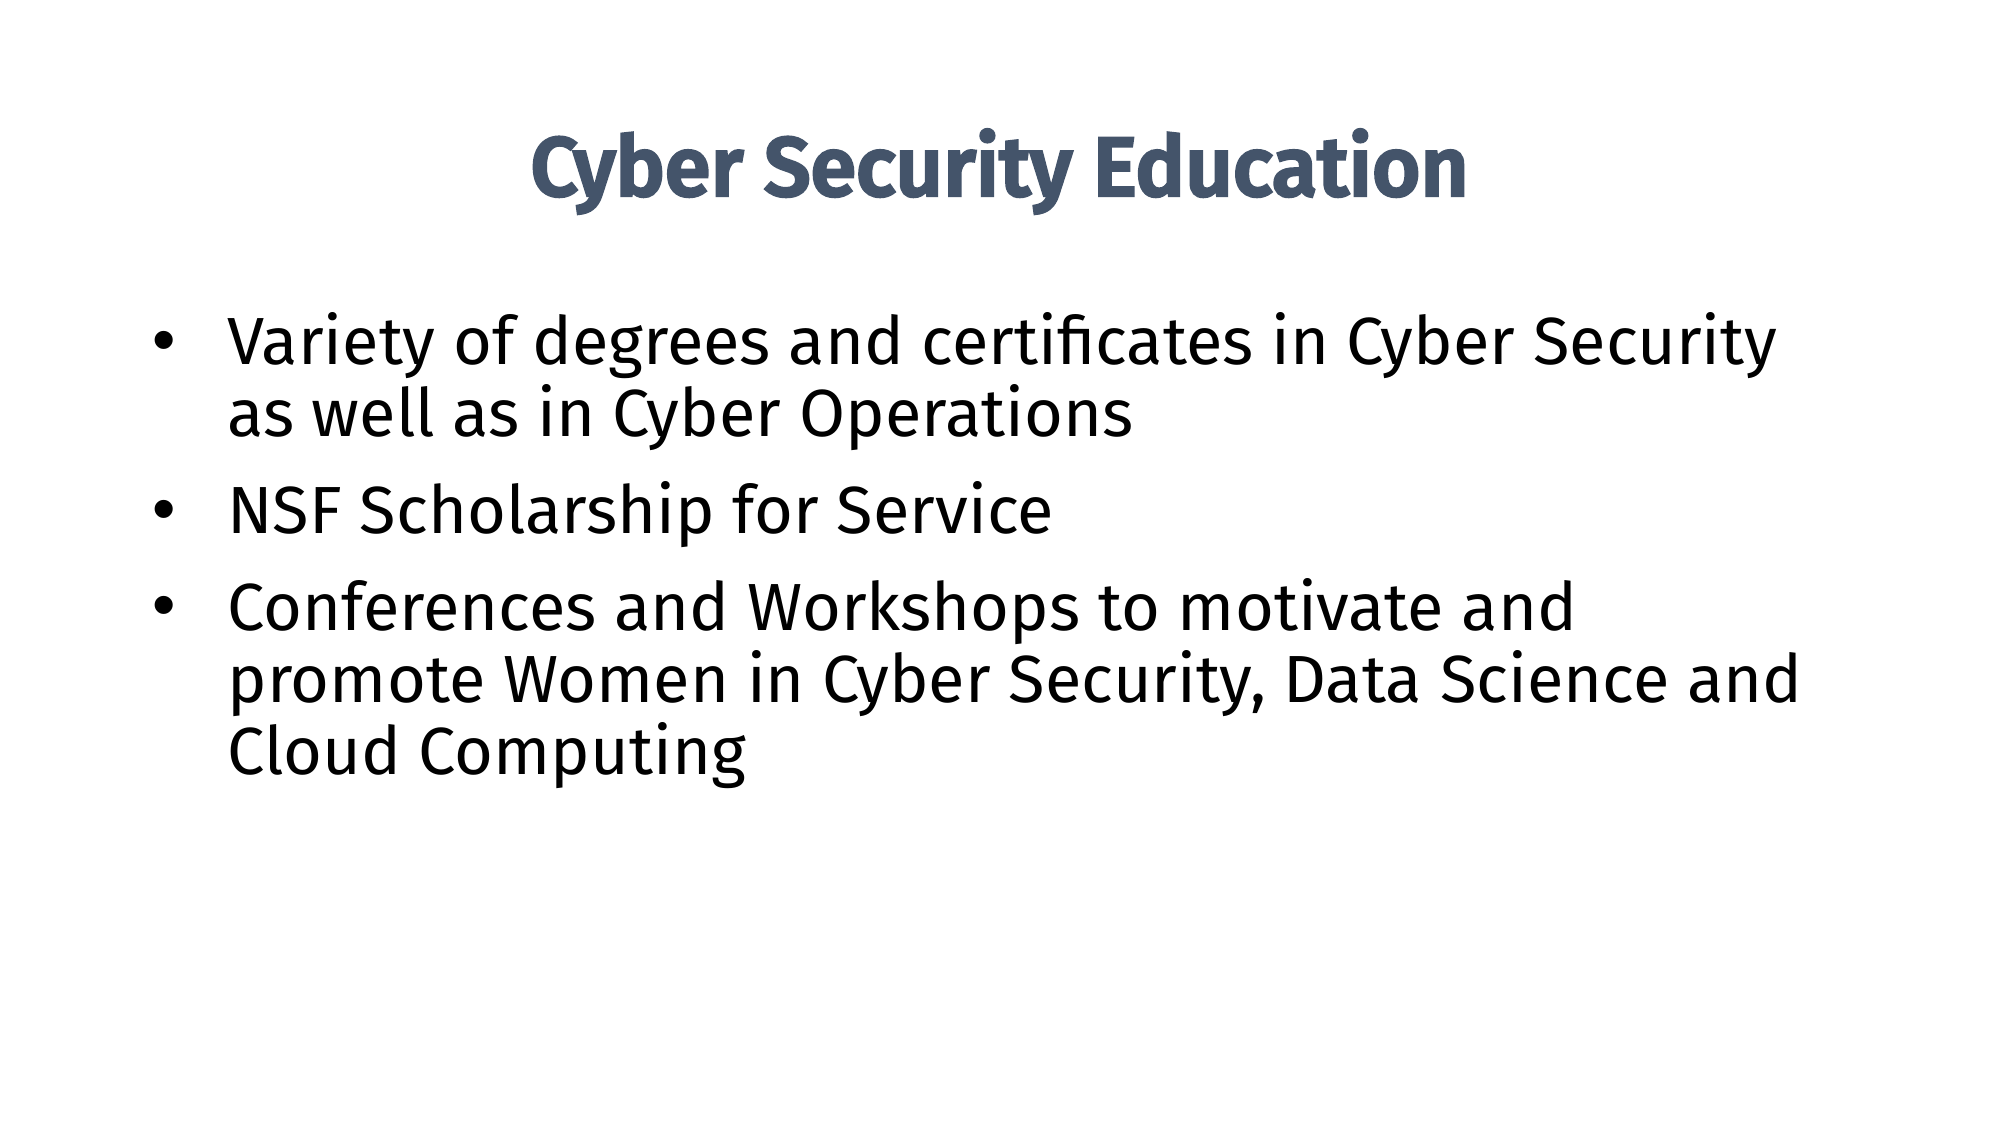

# Cyber Security Education
Variety of degrees and certificates in Cyber Security as well as in Cyber Operations
NSF Scholarship for Service
Conferences and Workshops to motivate and promote Women in Cyber Security, Data Science and Cloud Computing